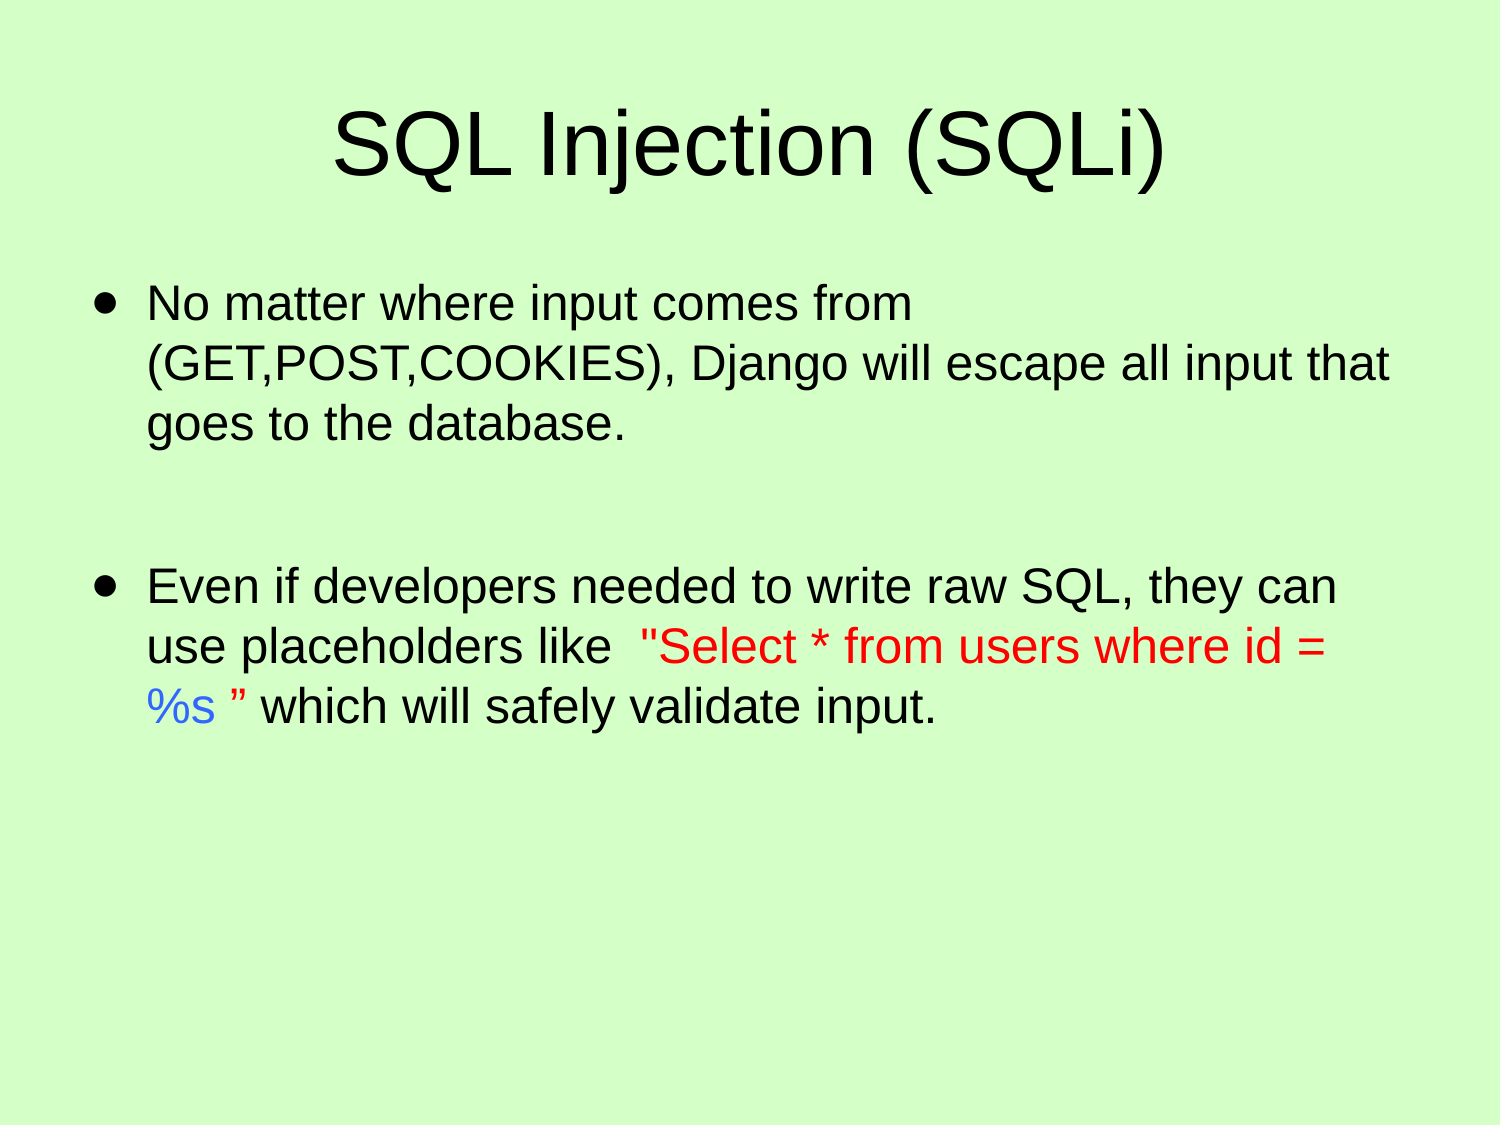

# SQL Injection (SQLi)
No matter where input comes from (GET,POST,COOKIES), Django will escape all input that goes to the database.

Even if developers needed to write raw SQL, they can use placeholders like  "Select * from users where id = %s ” which will safely validate input.